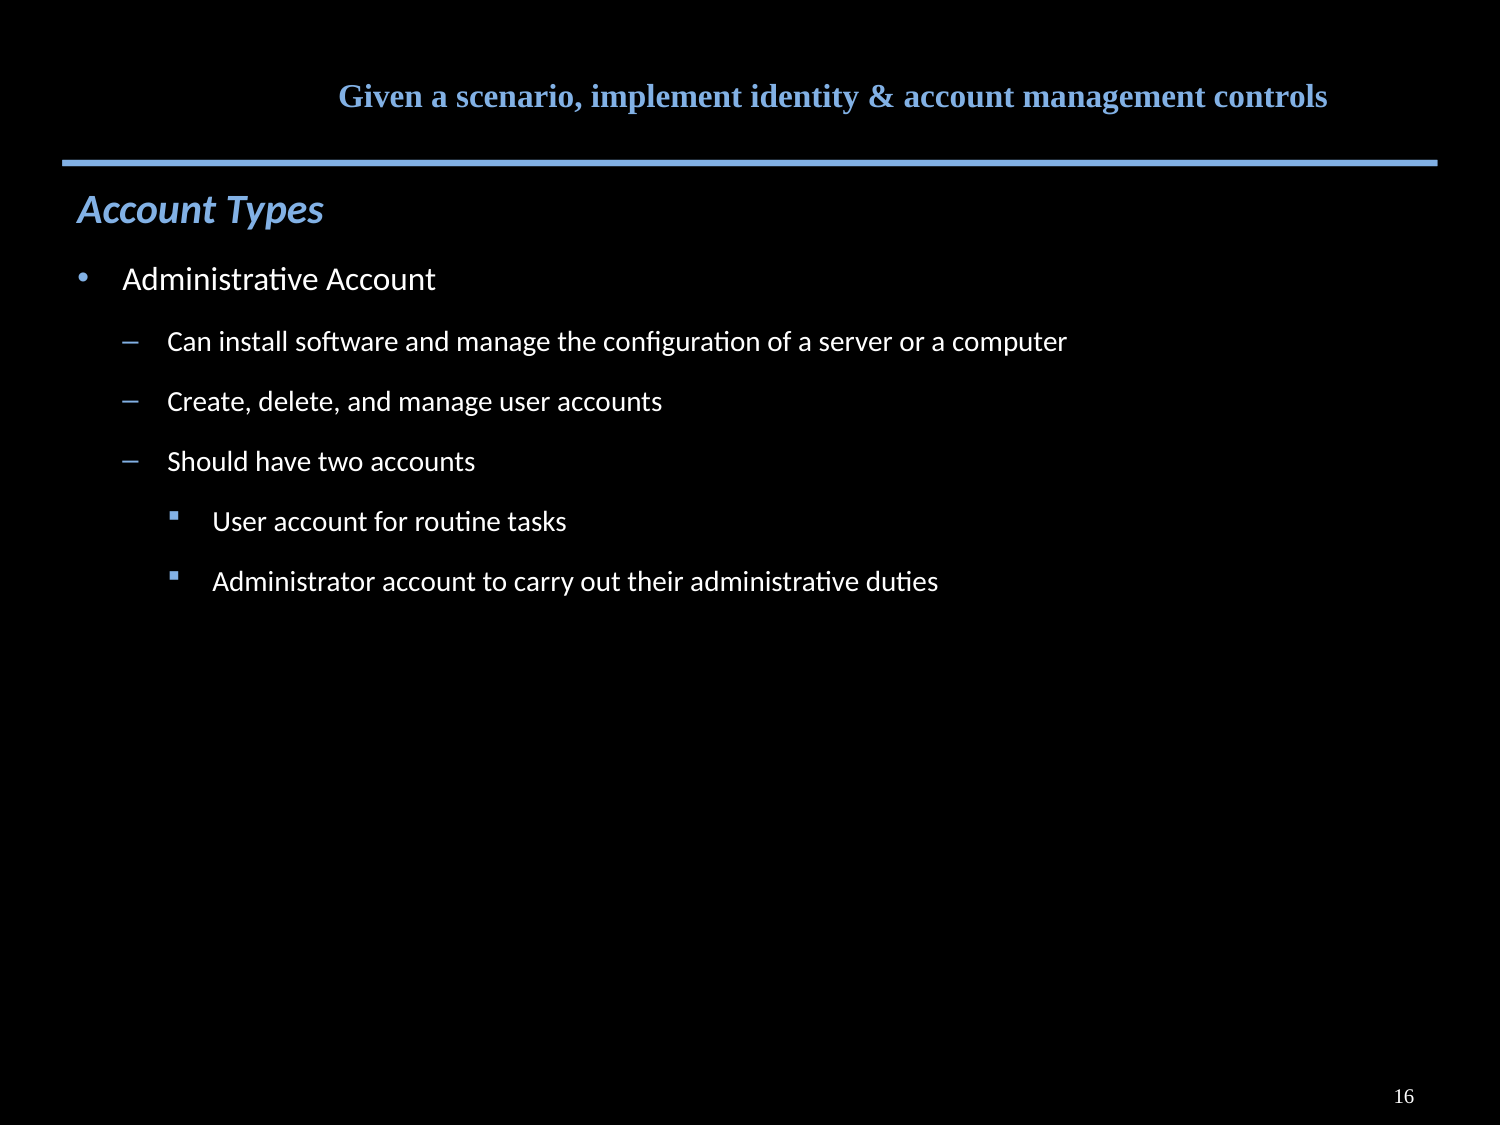

# Given a scenario, implement identity & account management controls
Account Types
Administrative Account
Can install software and manage the configuration of a server or a computer
Create, delete, and manage user accounts
Should have two accounts
User account for routine tasks
Administrator account to carry out their administrative duties

16